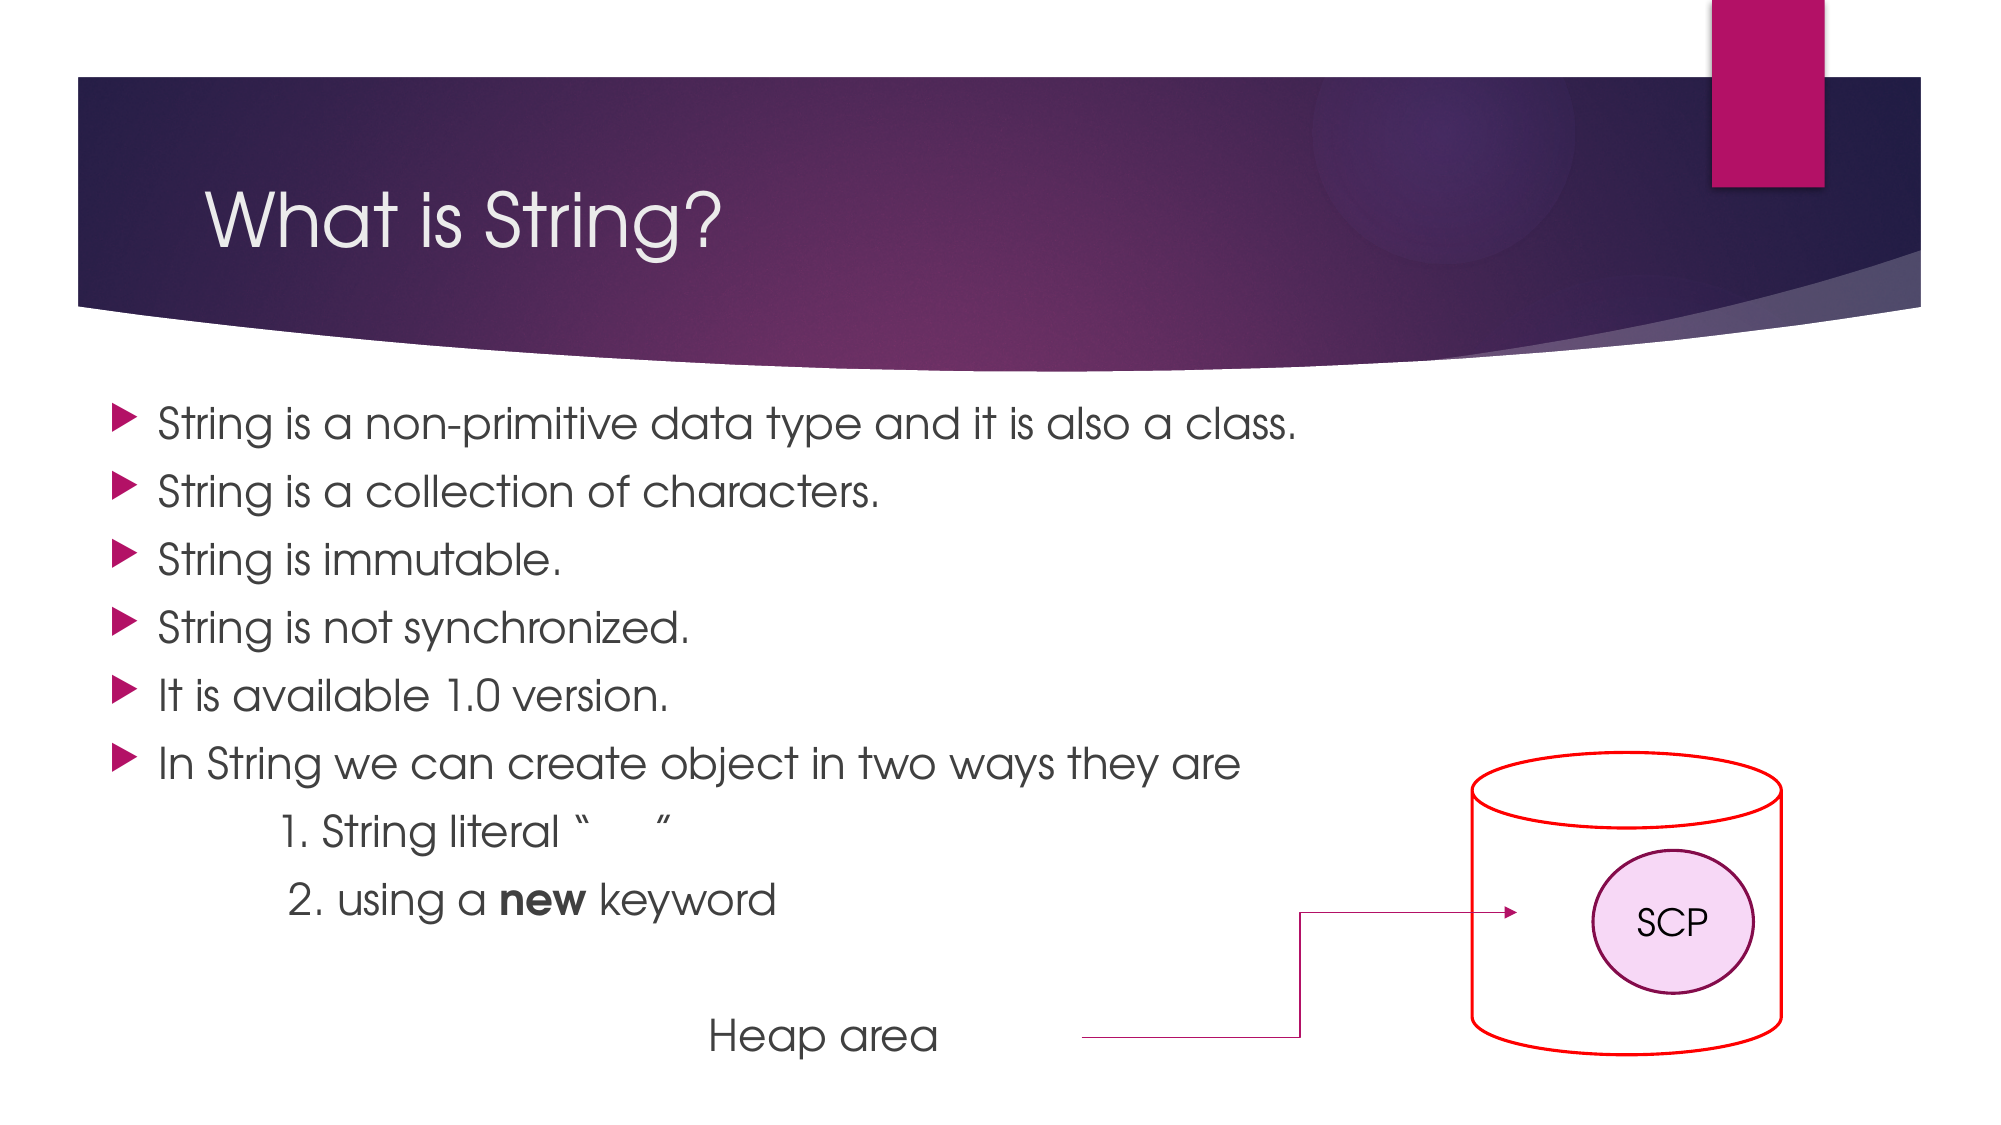

# What is String?
String is a non-primitive data type and it is also a class.
String is a collection of characters.
String is immutable.
String is not synchronized.
It is available 1.0 version.
In String we can create object in two ways they are
              1. String literal “     ”
               2. using a new keyword

                                                  Heap area

SCP